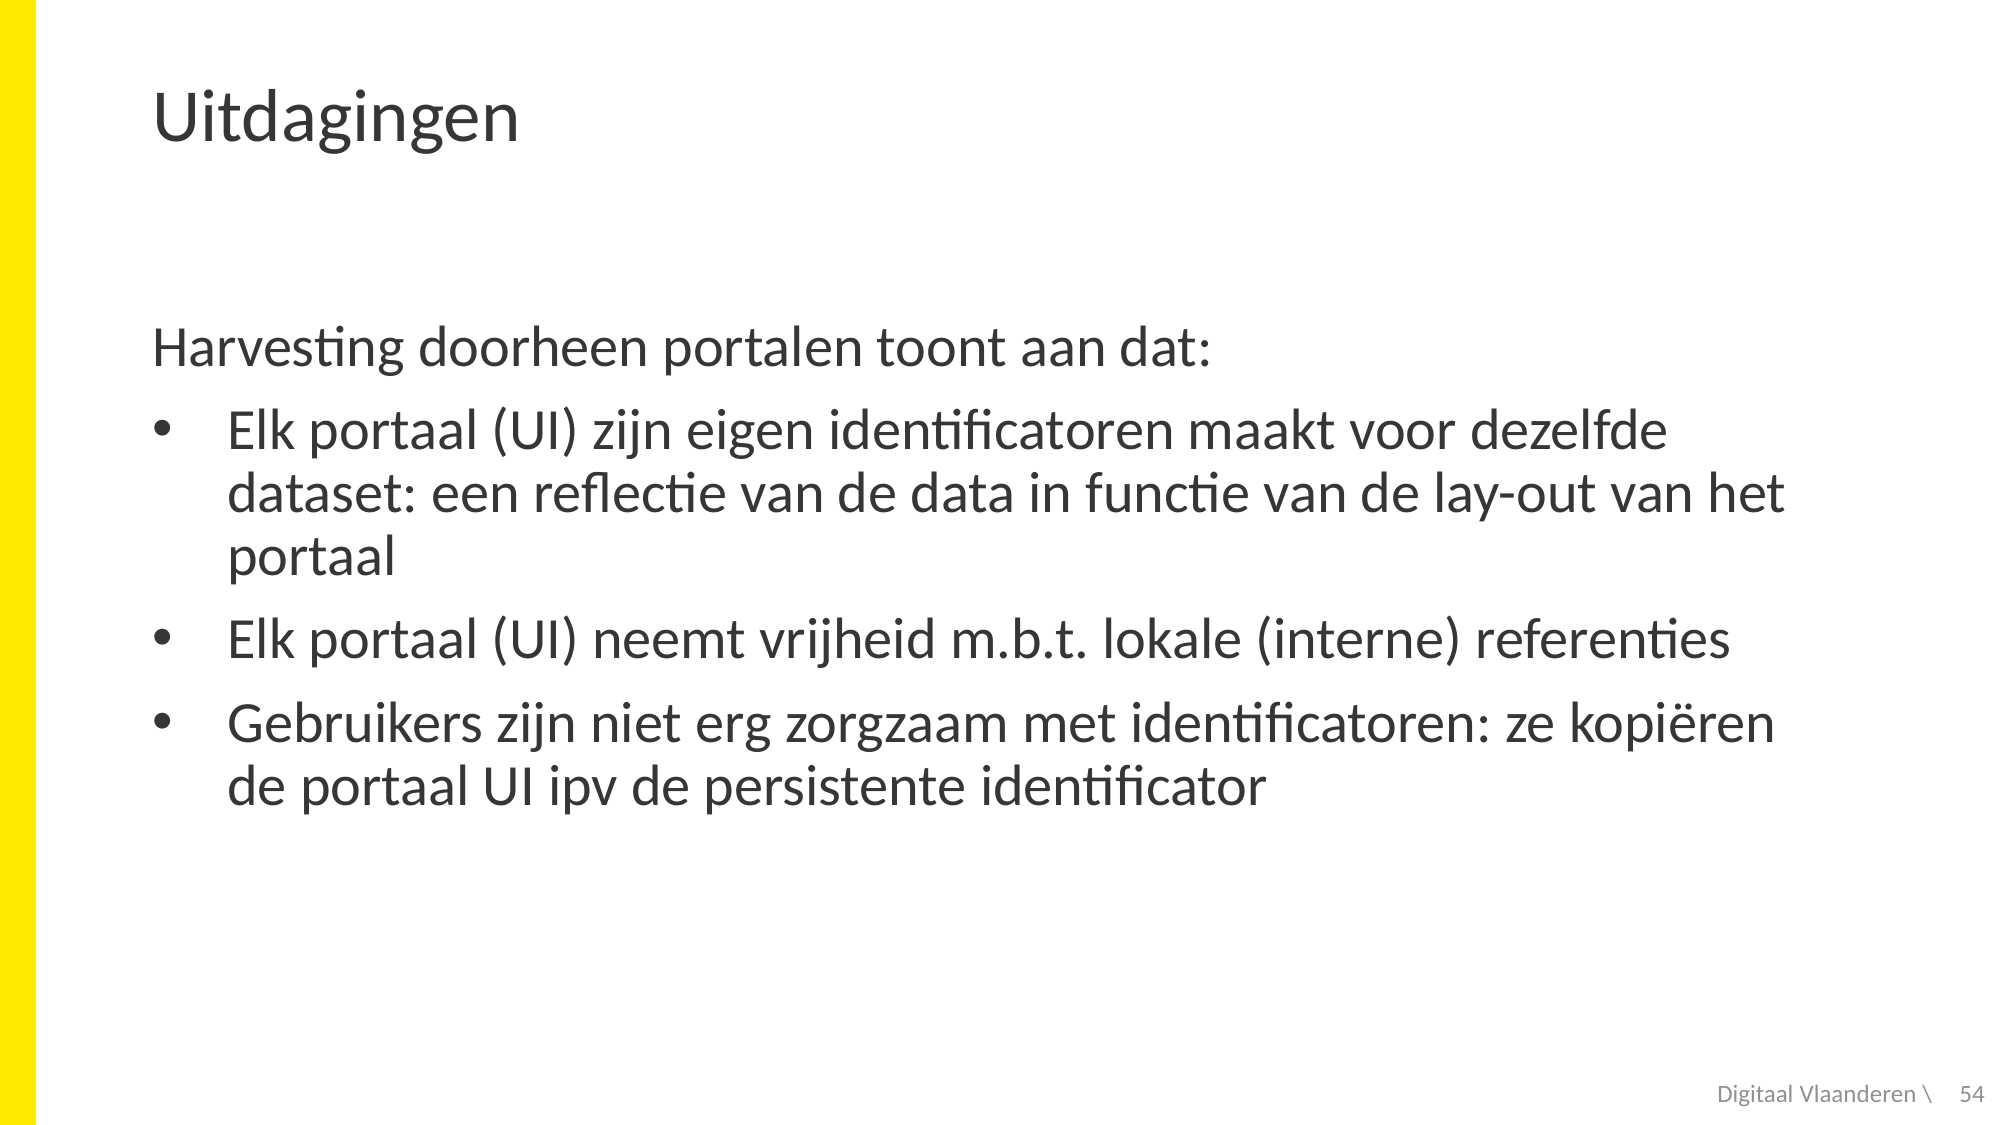

# Uitdagingen

Harvesting doorheen portalen toont aan dat:
Elk portaal (UI) zijn eigen identificatoren maakt voor dezelfde dataset: een reflectie van de data in functie van de lay-out van het portaal
Elk portaal (UI) neemt vrijheid m.b.t. lokale (interne) referenties
Gebruikers zijn niet erg zorgzaam met identificatoren: ze kopiëren de portaal UI ipv de persistente identificator

Digitaal Vlaanderen \
54